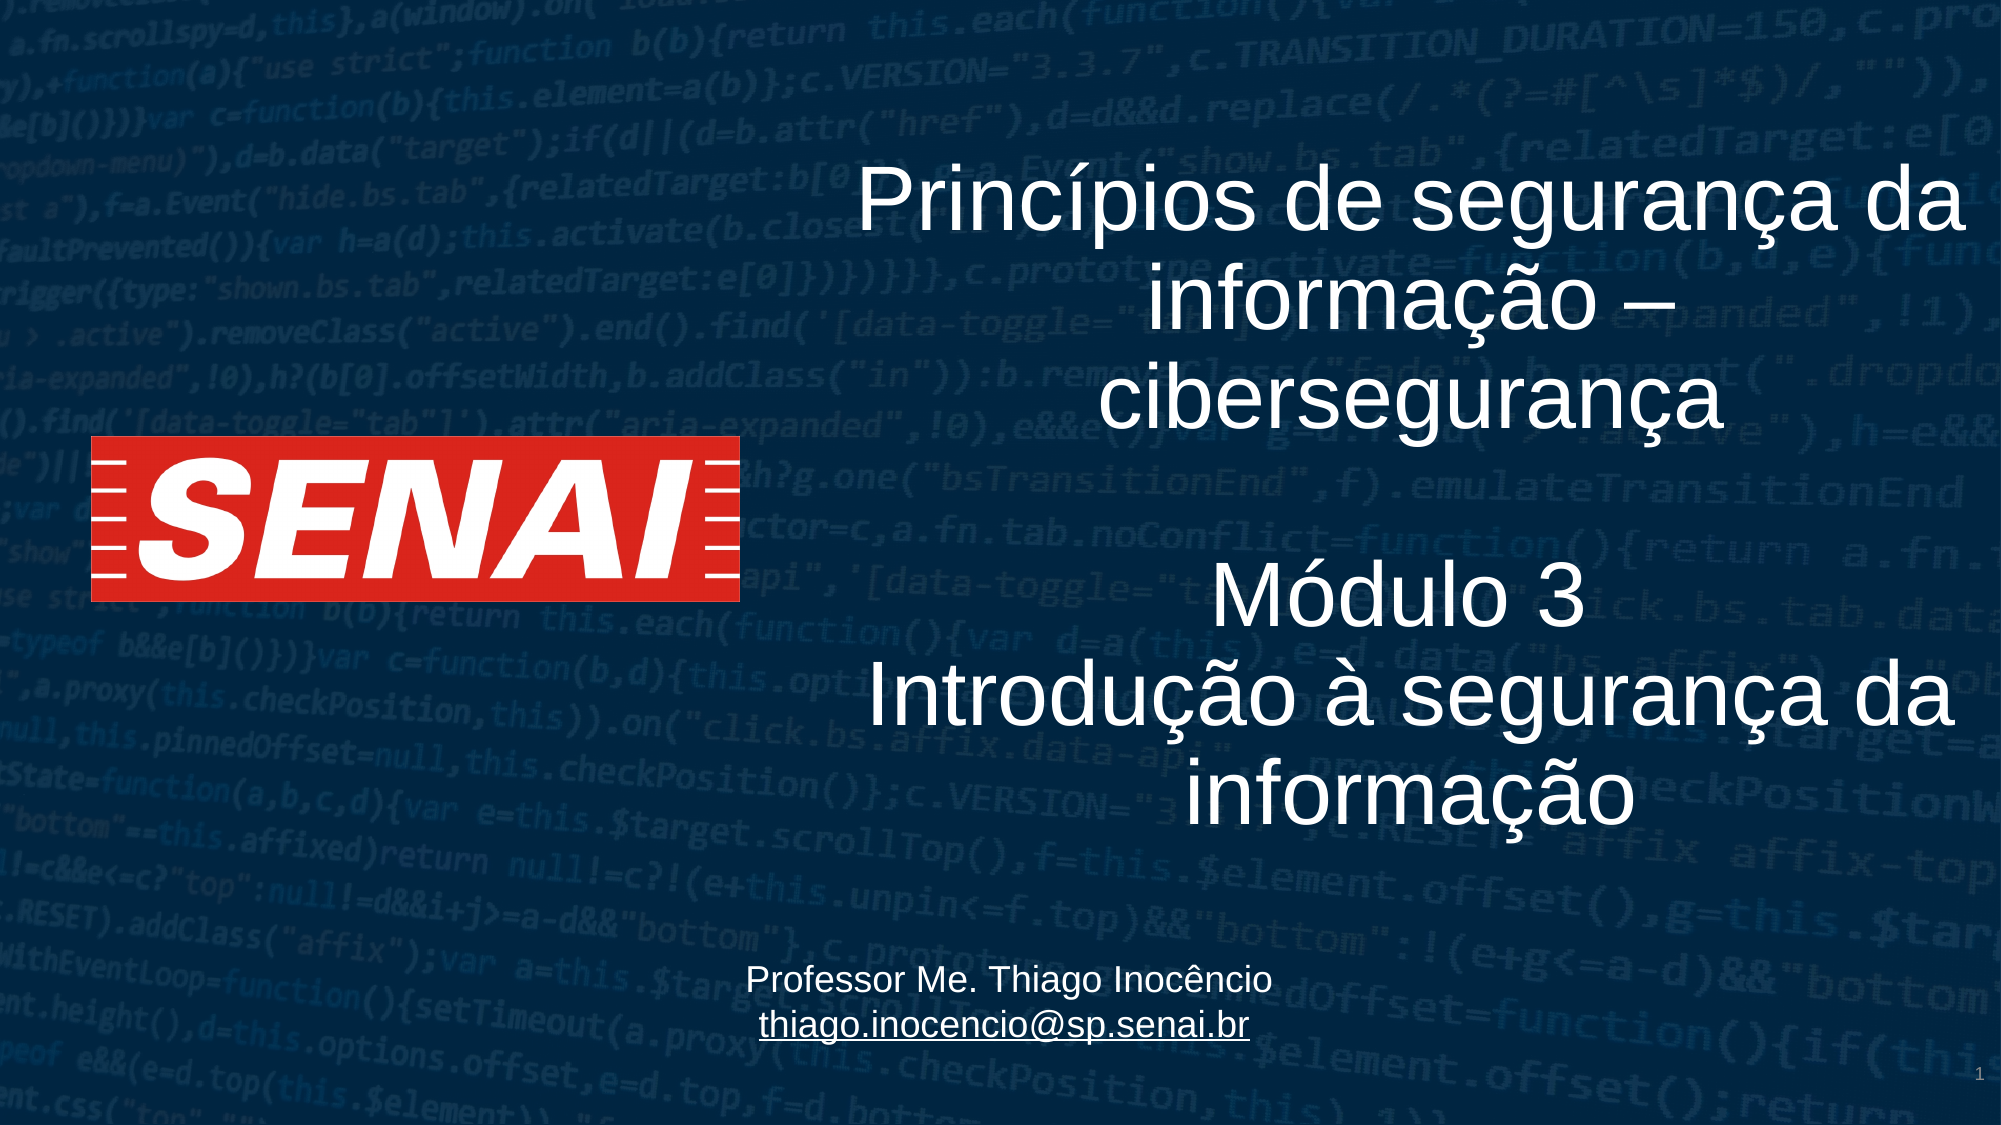

# Princípios de segurança da informação – cibersegurança Módulo 3 Introdução à segurança da informação
1